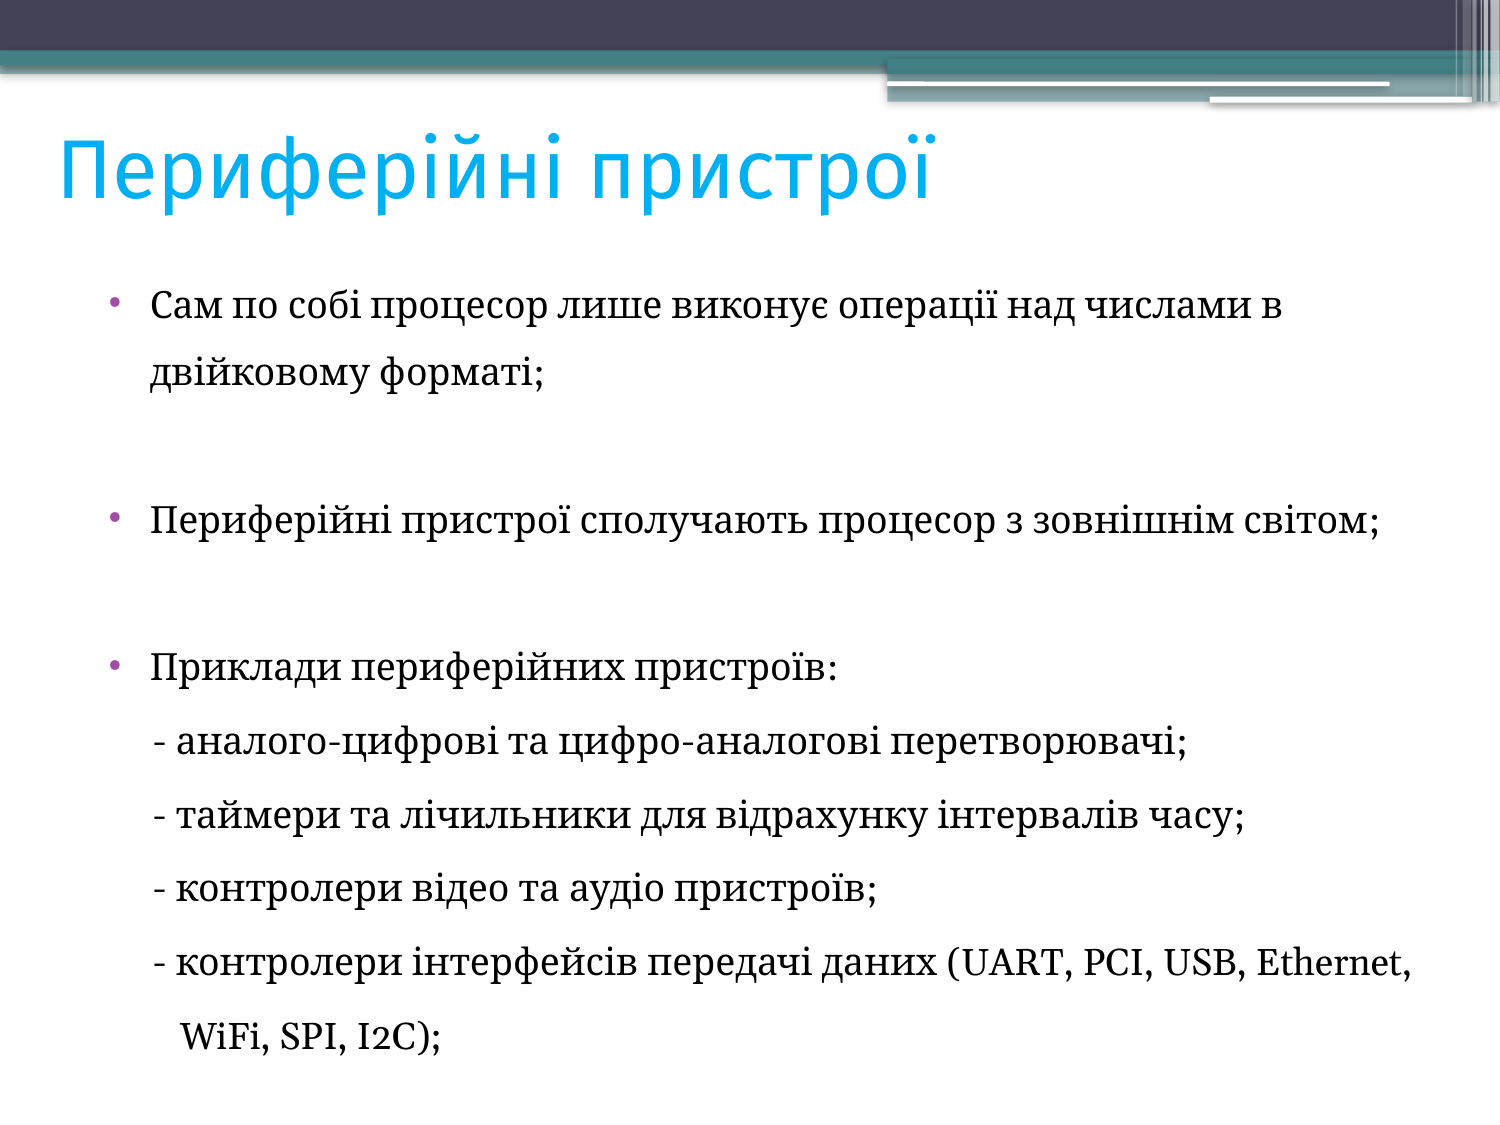

# Периферійні пристрої
Сам по собі процесор лише виконує операції над числами в двійковому форматі;

Периферійні пристрої сполучають процесор з зовнішнім світом;

Приклади периферійних пристроїв:
     - аналого-цифрові та цифро-аналогові перетворювачі;
     - таймери та лічильники для відрахунку інтервалів часу;
     - контролери відео та аудіо пристроїв;
     - контролери інтерфейсів передачі даних (UART, PCI, USB, Ethernet,
        WiFi, SPI, I2C);